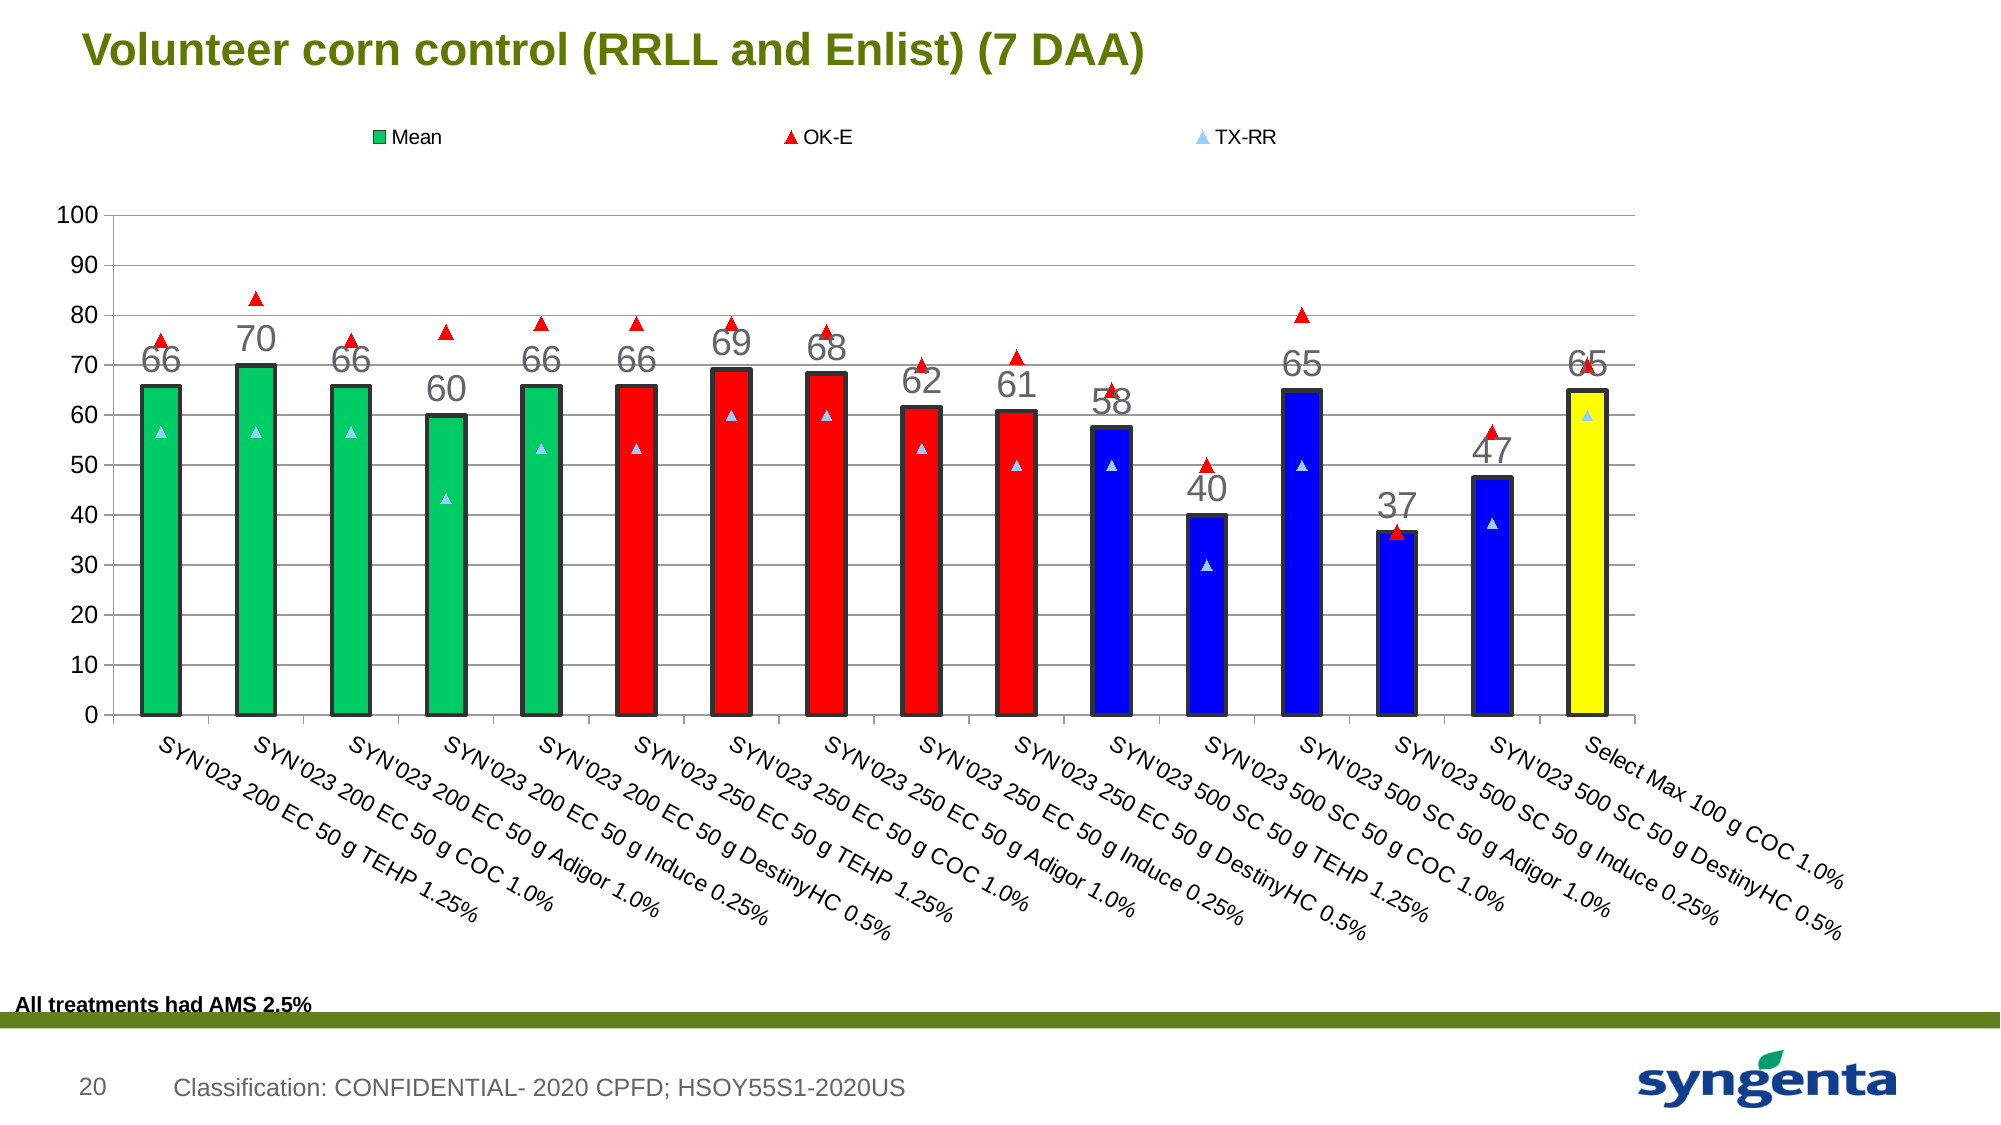

# Volunteer corn control (RRLL and Enlist) (7 DAA)

### Chart

| Category | Mean | OK-E | TX-RR |
|---|---|---|---|
| SYN'023 200 EC 50 g TEHP 1.25% | 65.833333333333 | 75.0 | 56.666666666666 |
| SYN'023 200 EC 50 g COC 1.0% | 69.9999999999995 | 83.333333333333 | 56.666666666666 |
| SYN'023 200 EC 50 g Adigor 1.0% | 65.833333333333 | 75.0 | 56.666666666666 |
| SYN'023 200 EC 50 g Induce 0.25% | 59.9999999999995 | 76.666666666666 | 43.333333333333 |
| SYN'023 200 EC 50 g DestinyHC 0.5% | 65.833333333333 | 78.333333333333 | 53.333333333333 |
| SYN'023 250 EC 50 g TEHP 1.25% | 65.833333333333 | 78.333333333333 | 53.333333333333 |
| SYN'023 250 EC 50 g COC 1.0% | 69.1666666666665 | 78.333333333333 | 60.0 |
| SYN'023 250 EC 50 g Adigor 1.0% | 68.333333333333 | 76.666666666666 | 60.0 |
| SYN'023 250 EC 50 g Induce 0.25% | 61.6666666666665 | 70.0 | 53.333333333333 |
| SYN'023 250 EC 50 g DestinyHC 0.5% | 60.833333333333 | 71.666666666666 | 50.0 |
| SYN'023 500 SC 50 g TEHP 1.25% | 57.5 | 65.0 | 50.0 |
| SYN'023 500 SC 50 g COC 1.0% | 40.0 | 50.0 | 30.0 |
| SYN'023 500 SC 50 g Adigor 1.0% | 65.0 | 80.0 | 50.0 |
| SYN'023 500 SC 50 g Induce 0.25% | 36.666666666666 | 36.666666666666 | 36.666666666666 |
| SYN'023 500 SC 50 g DestinyHC 0.5% | 47.4999999999995 | 56.666666666666 | 38.333333333333 |
| Select Max 100 g COC 1.0% | 65.0 | 70.0 | 60.0 |
All treatments had AMS 2.5%
Classification: CONFIDENTIAL- 2020 CPFD; HSOY55S1-2020US